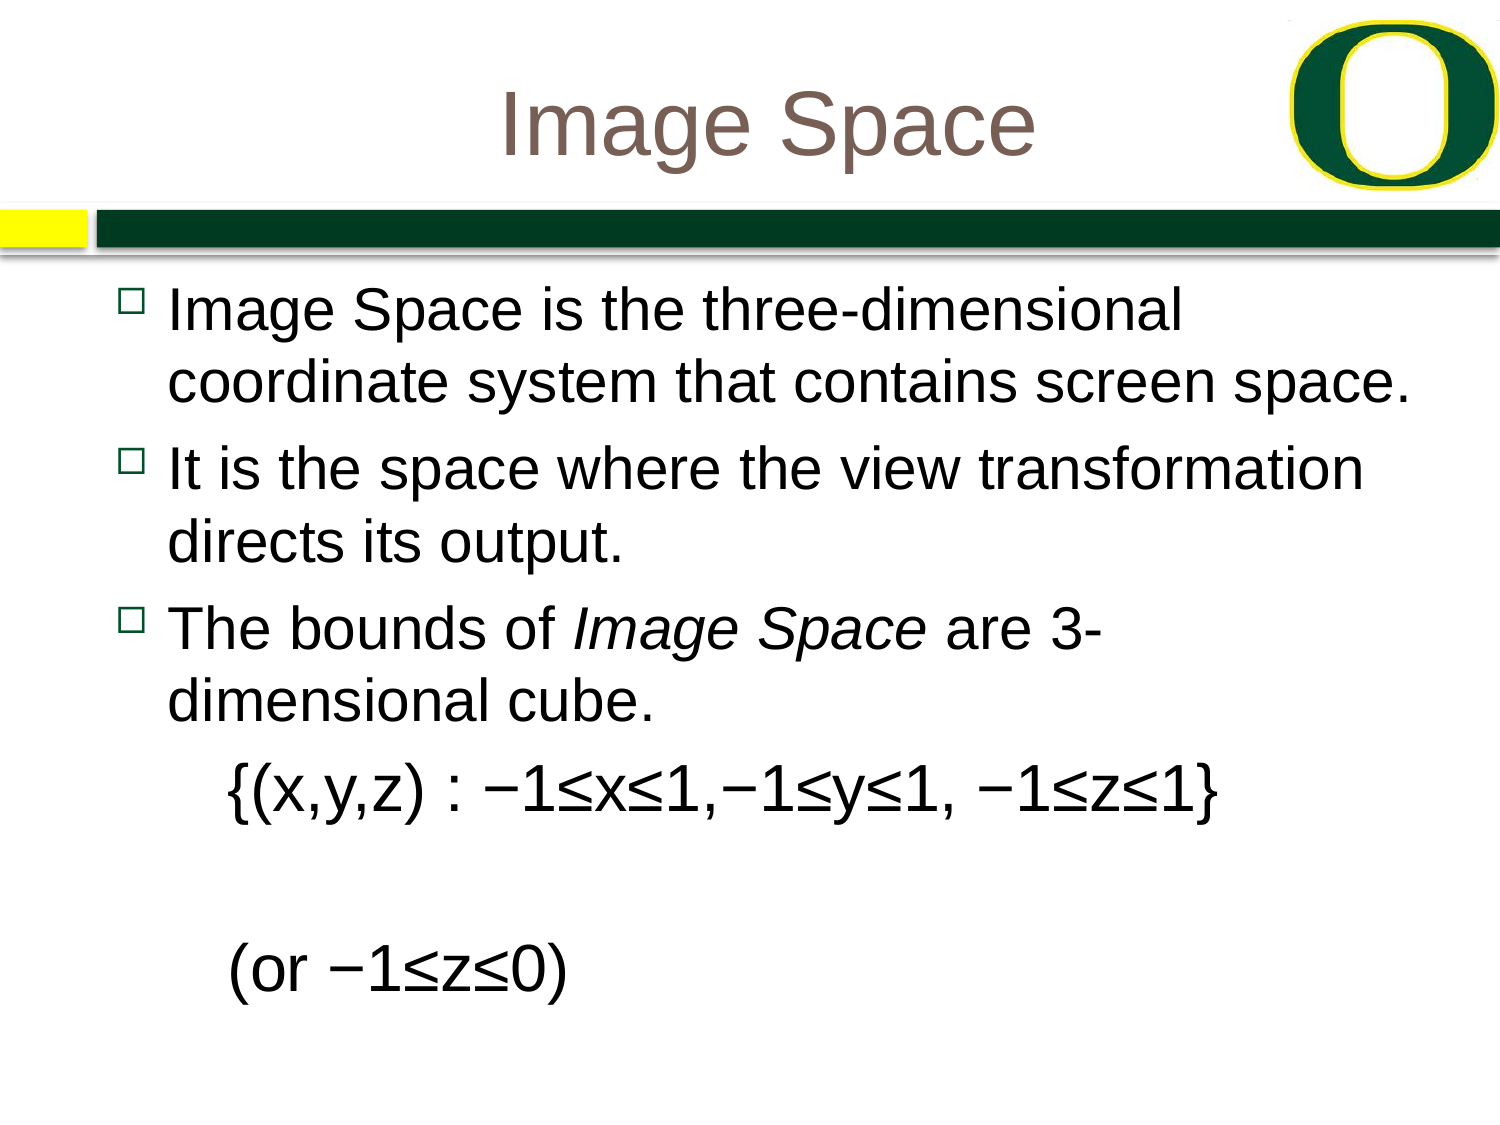

# Image Space
Image Space is the three-dimensional coordinate system that contains screen space.
It is the space where the view transformation directs its output.
The bounds of Image Space are 3-dimensional cube.
{(x,y,z) : −1≤x≤1,−1≤y≤1, −1≤z≤1}

(or −1≤z≤0)